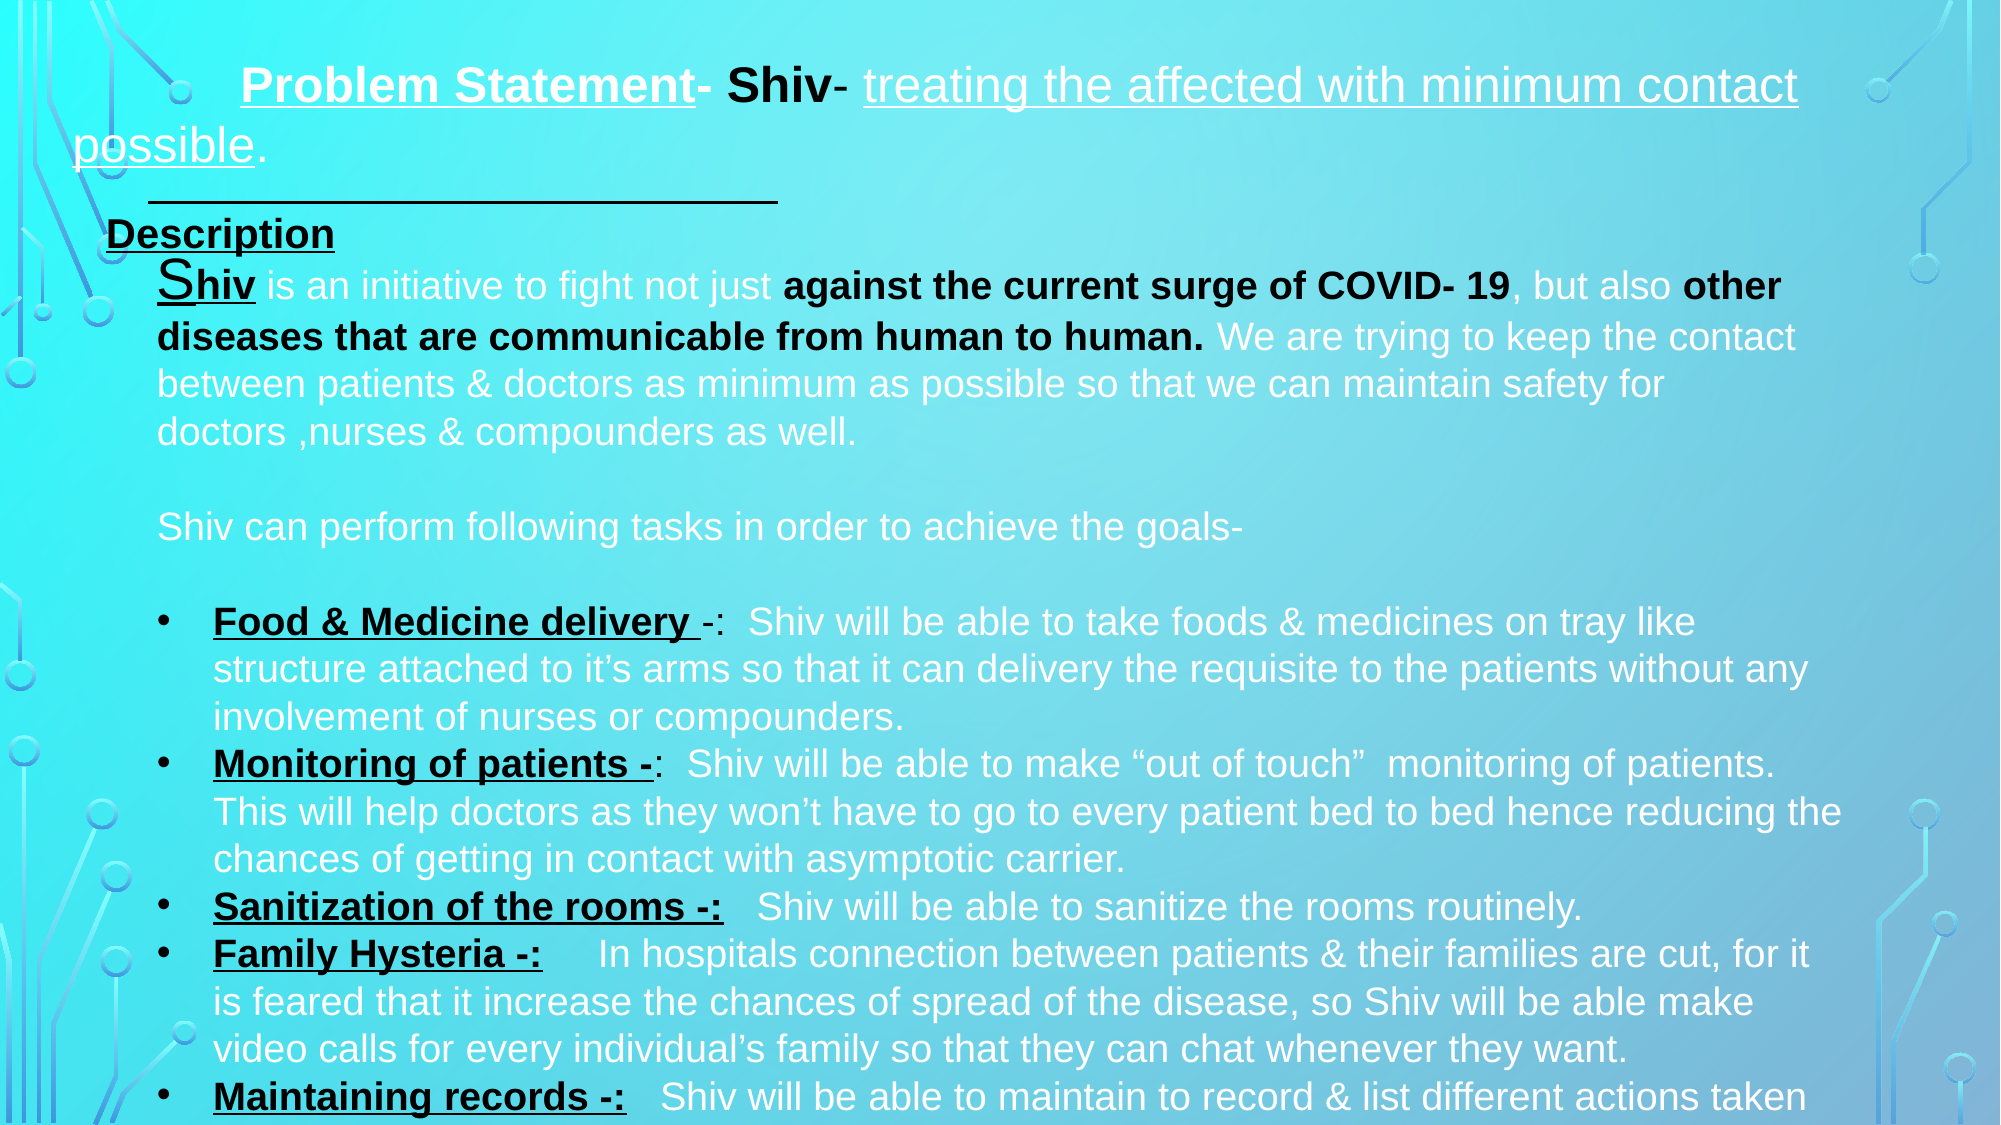

Problem Statement- Shiv- treating the affected with minimum contact possible.
                                                                 Description
Shiv is an initiative to fight not just against the current surge of COVID- 19, but also other diseases that are communicable from human to human. We are trying to keep the contact between patients & doctors as minimum as possible so that we can maintain safety for doctors ,nurses & compounders as well.

Shiv can perform following tasks in order to achieve the goals-

Food & Medicine delivery -:  Shiv will be able to take foods & medicines on tray like structure attached to it’s arms so that it can delivery the requisite to the patients without any involvement of nurses or compounders.
Monitoring of patients -:  Shiv will be able to make “out of touch”  monitoring of patients. This will help doctors as they won’t have to go to every patient bed to bed hence reducing the chances of getting in contact with asymptotic carrier.
Sanitization of the rooms -:   Shiv will be able to sanitize the rooms routinely.
Family Hysteria -:     In hospitals connection between patients & their families are cut, for it is feared that it increase the chances of spread of the disease, so Shiv will be able make video calls for every individual’s family so that they can chat whenever they want.
Maintaining records -:   Shiv will be able to maintain to record & list different actions taken during the treatment of a patient, like maintaining records for medicines dosed or body temperatures.